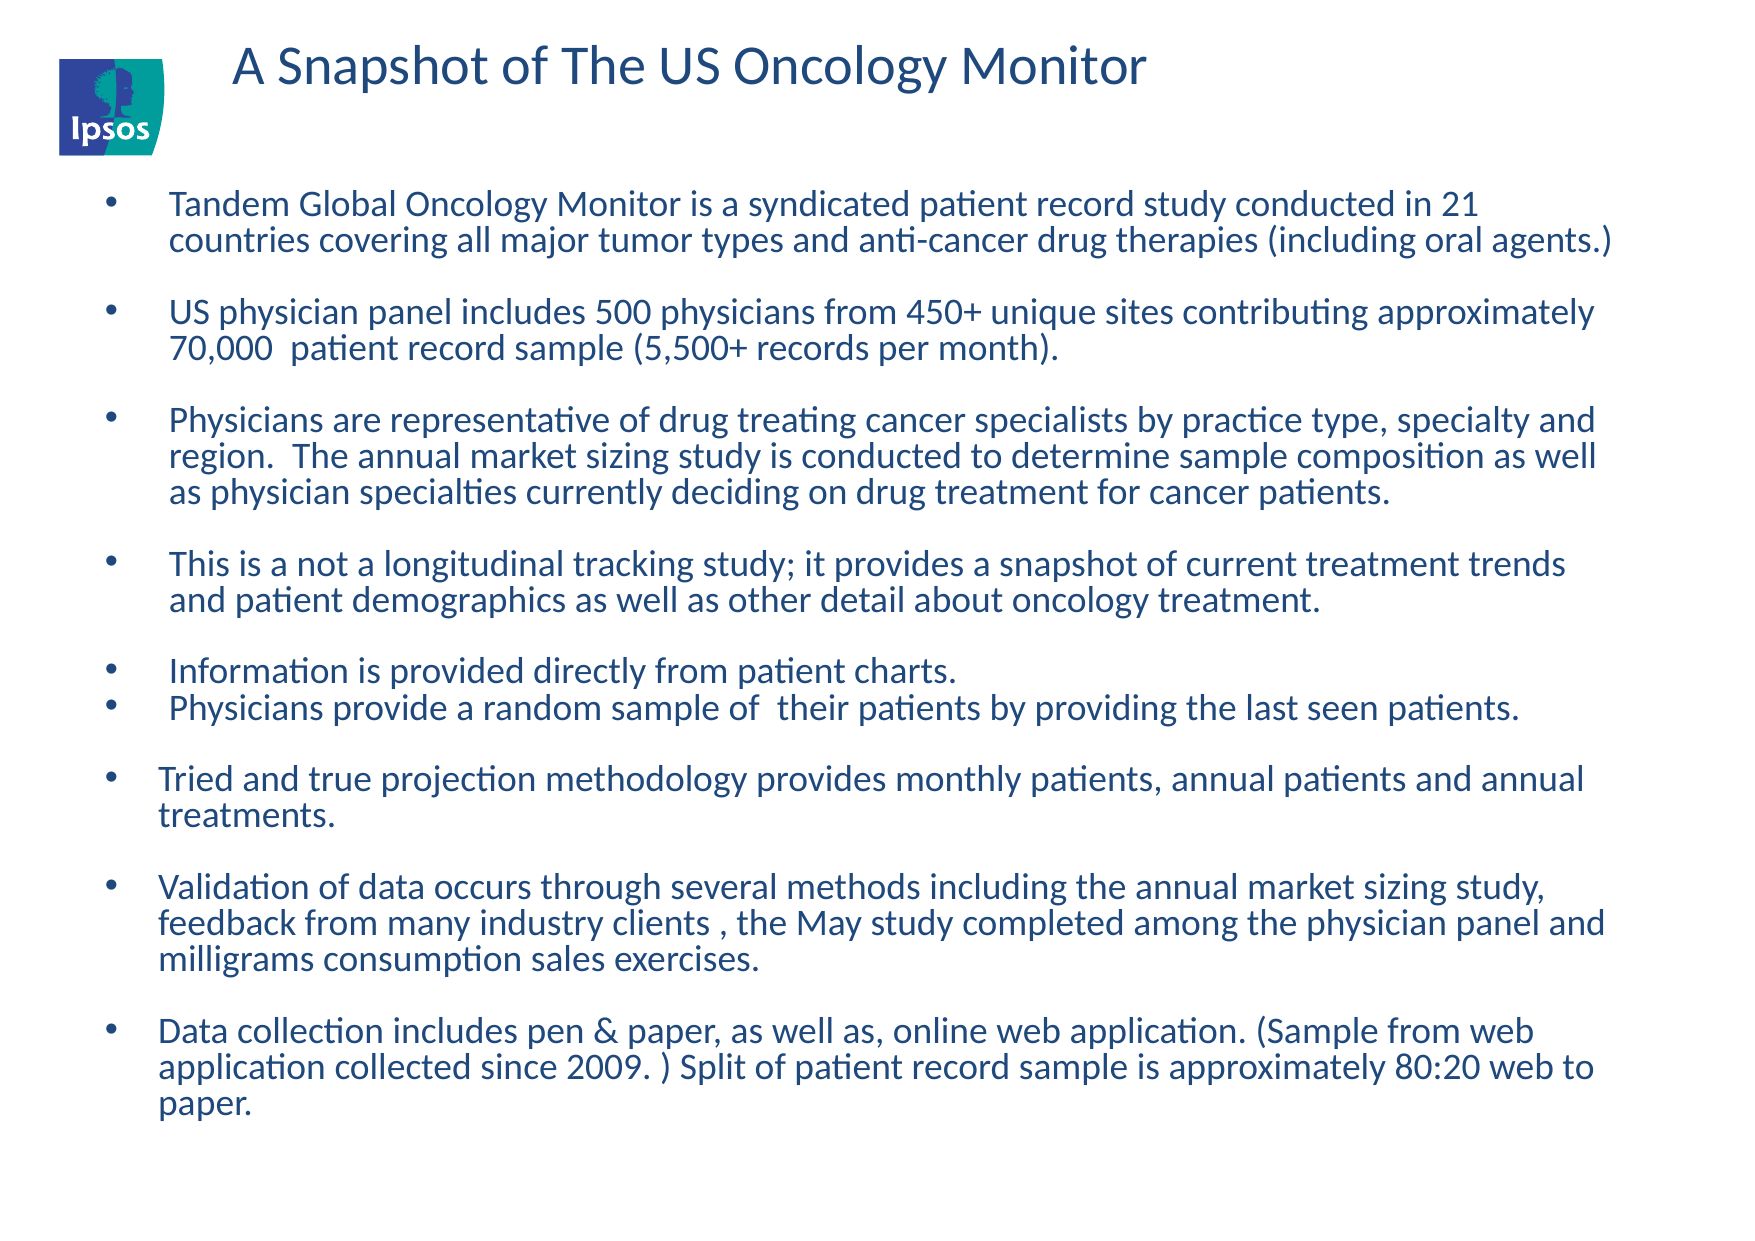

# A Snapshot of The US Oncology Monitor
Tandem Global Oncology Monitor is a syndicated patient record study conducted in 21 countries covering all major tumor types and anti-cancer drug therapies (including oral agents.)

US physician panel includes 500 physicians from 450+ unique sites contributing approximately 70,000  patient record sample (5,500+ records per month).

Physicians are representative of drug treating cancer specialists by practice type, specialty and region.  The annual market sizing study is conducted to determine sample composition as well as physician specialties currently deciding on drug treatment for cancer patients.

This is a not a longitudinal tracking study; it provides a snapshot of current treatment trends and patient demographics as well as other detail about oncology treatment.

Information is provided directly from patient charts.
Physicians provide a random sample of  their patients by providing the last seen patients.

Tried and true projection methodology provides monthly patients, annual patients and annual treatments.

Validation of data occurs through several methods including the annual market sizing study, feedback from many industry clients , the May study completed among the physician panel and milligrams consumption sales exercises.
Data collection includes pen & paper, as well as, online web application. (Sample from web application collected since 2009. ) Split of patient record sample is approximately 80:20 web to paper.